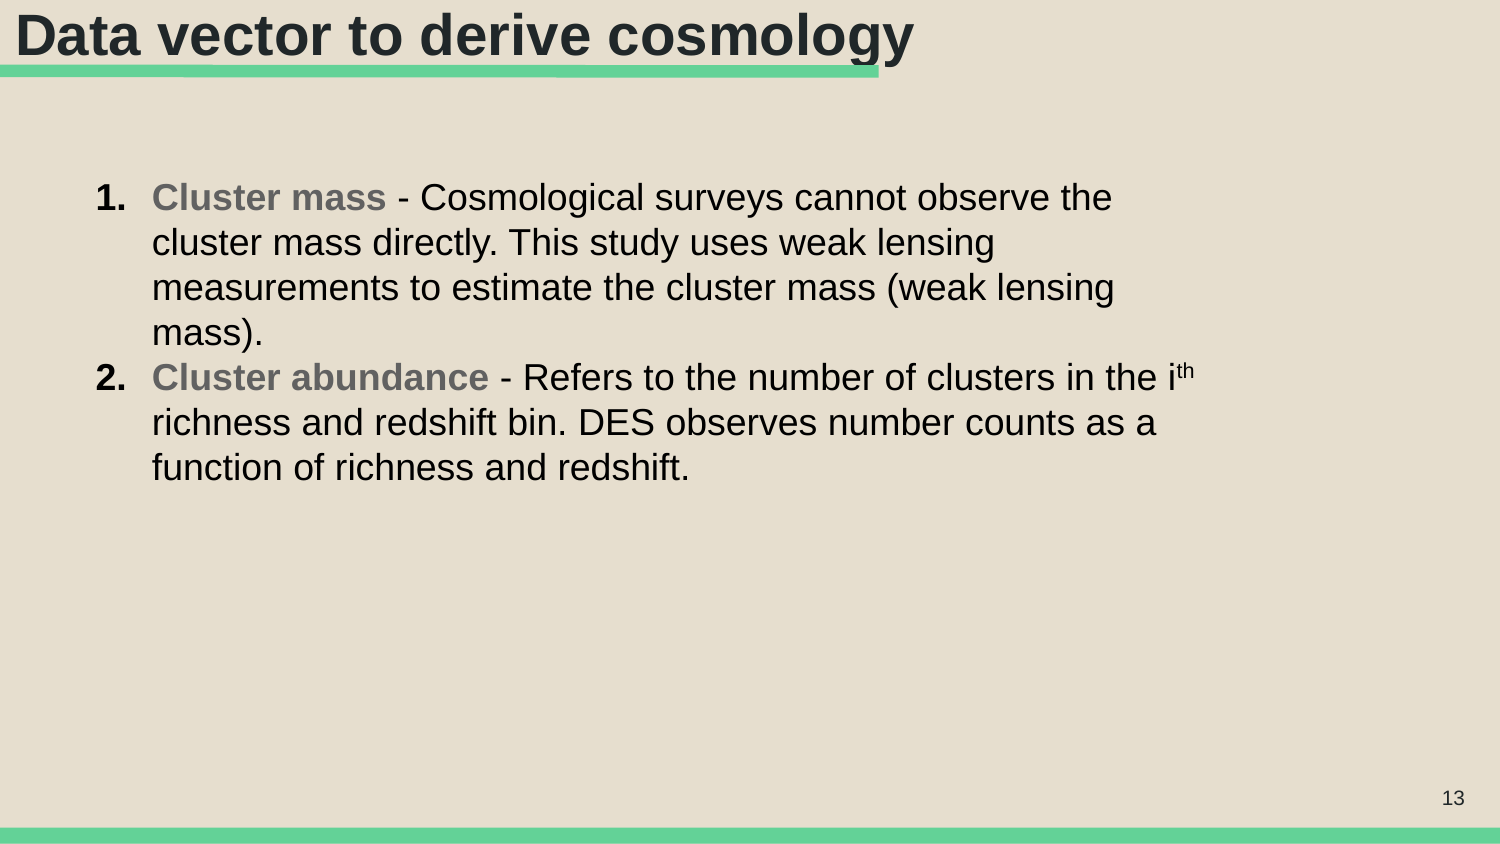

# Data vector to derive cosmology
Cluster mass - Cosmological surveys cannot observe the cluster mass directly. This study uses weak lensing measurements to estimate the cluster mass (weak lensing mass).
Cluster abundance - Refers to the number of clusters in the ith richness and redshift bin. DES observes number counts as a function of richness and redshift.

13